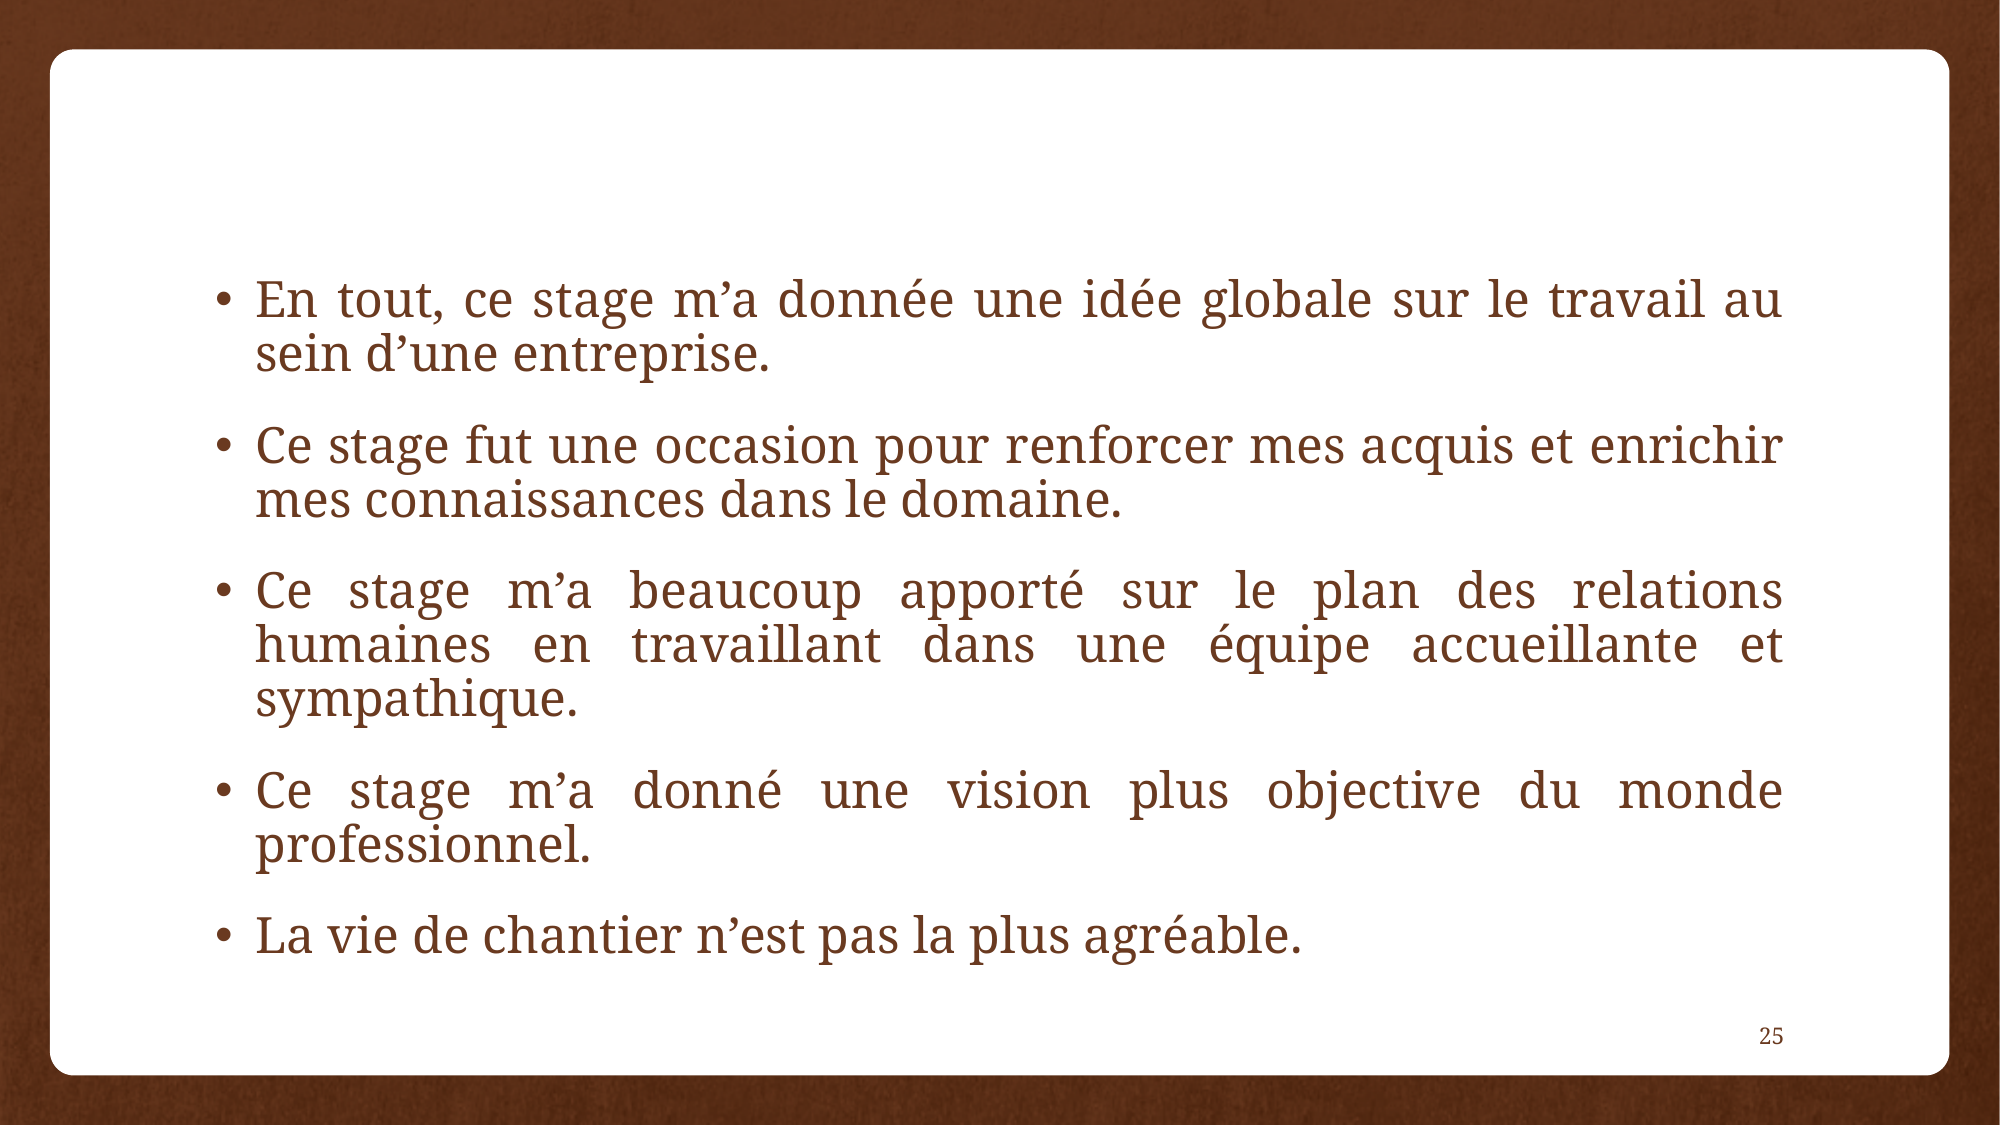

#
En tout, ce stage m’a donnée une idée globale sur le travail au sein d’une entreprise.
Ce stage fut une occasion pour renforcer mes acquis et enrichir mes connaissances dans le domaine.
Ce stage m’a beaucoup apporté sur le plan des relations humaines en travaillant dans une équipe accueillante et sympathique.
Ce stage m’a donné une vision plus objective du monde professionnel.
La vie de chantier n’est pas la plus agréable.
25